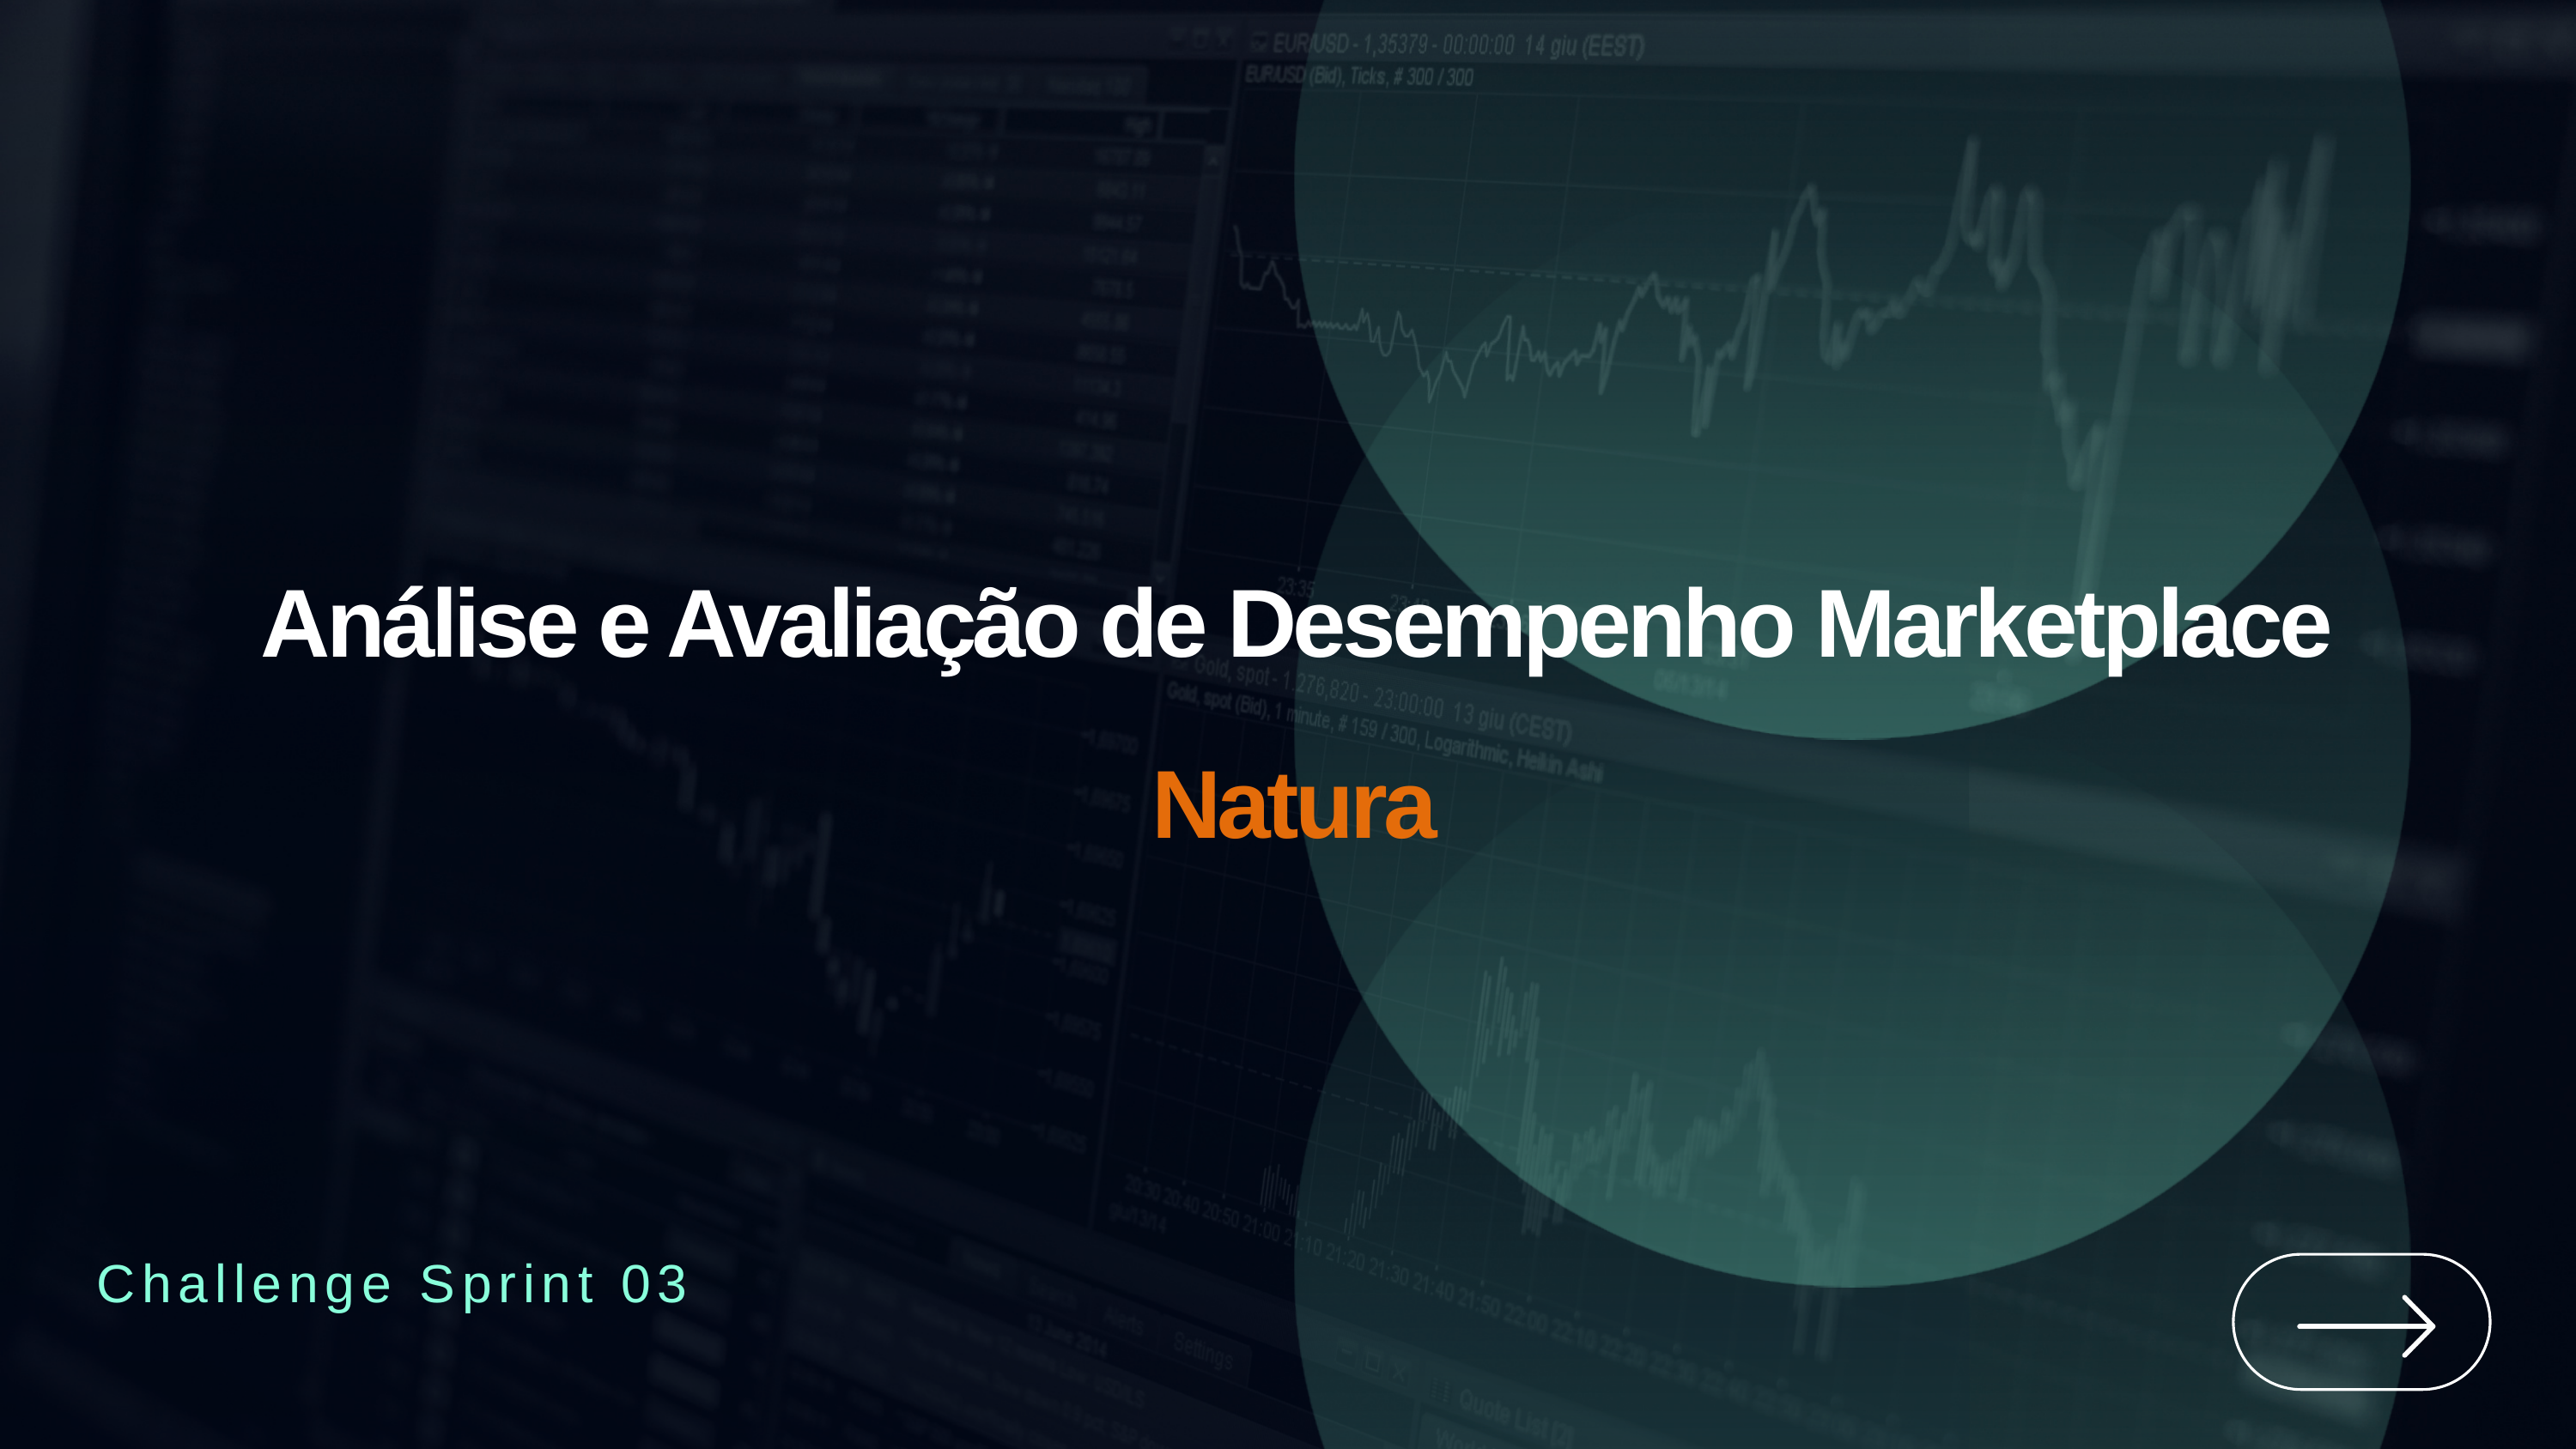

Análise e Avaliação de Desempenho Marketplace Natura

Challenge Sprint 03